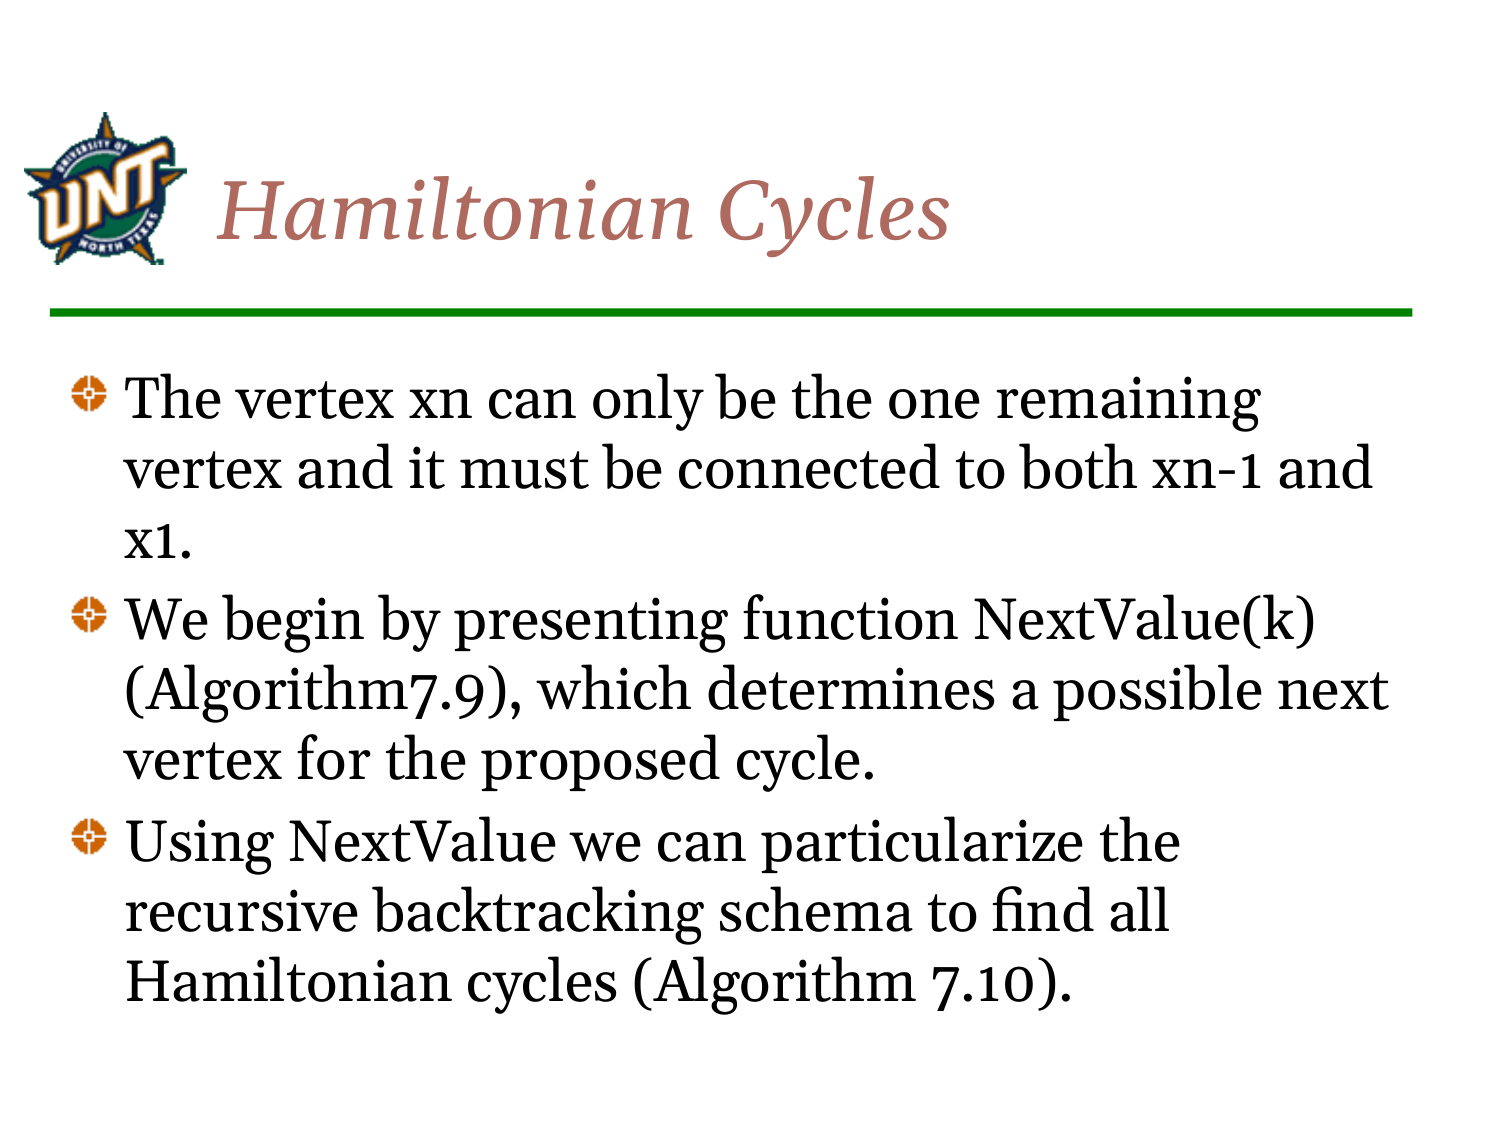

# Hamiltonian Cycles
The vertex xn can only be the one remaining vertex and it must be connected to both xn-1 and x1.
We begin by presenting function NextValue(k) (Algorithm7.9), which determines a possible next vertex for the proposed cycle.
Using NextValue we can particularize the recursive backtracking schema to find all Hamiltonian cycles (Algorithm 7.10).